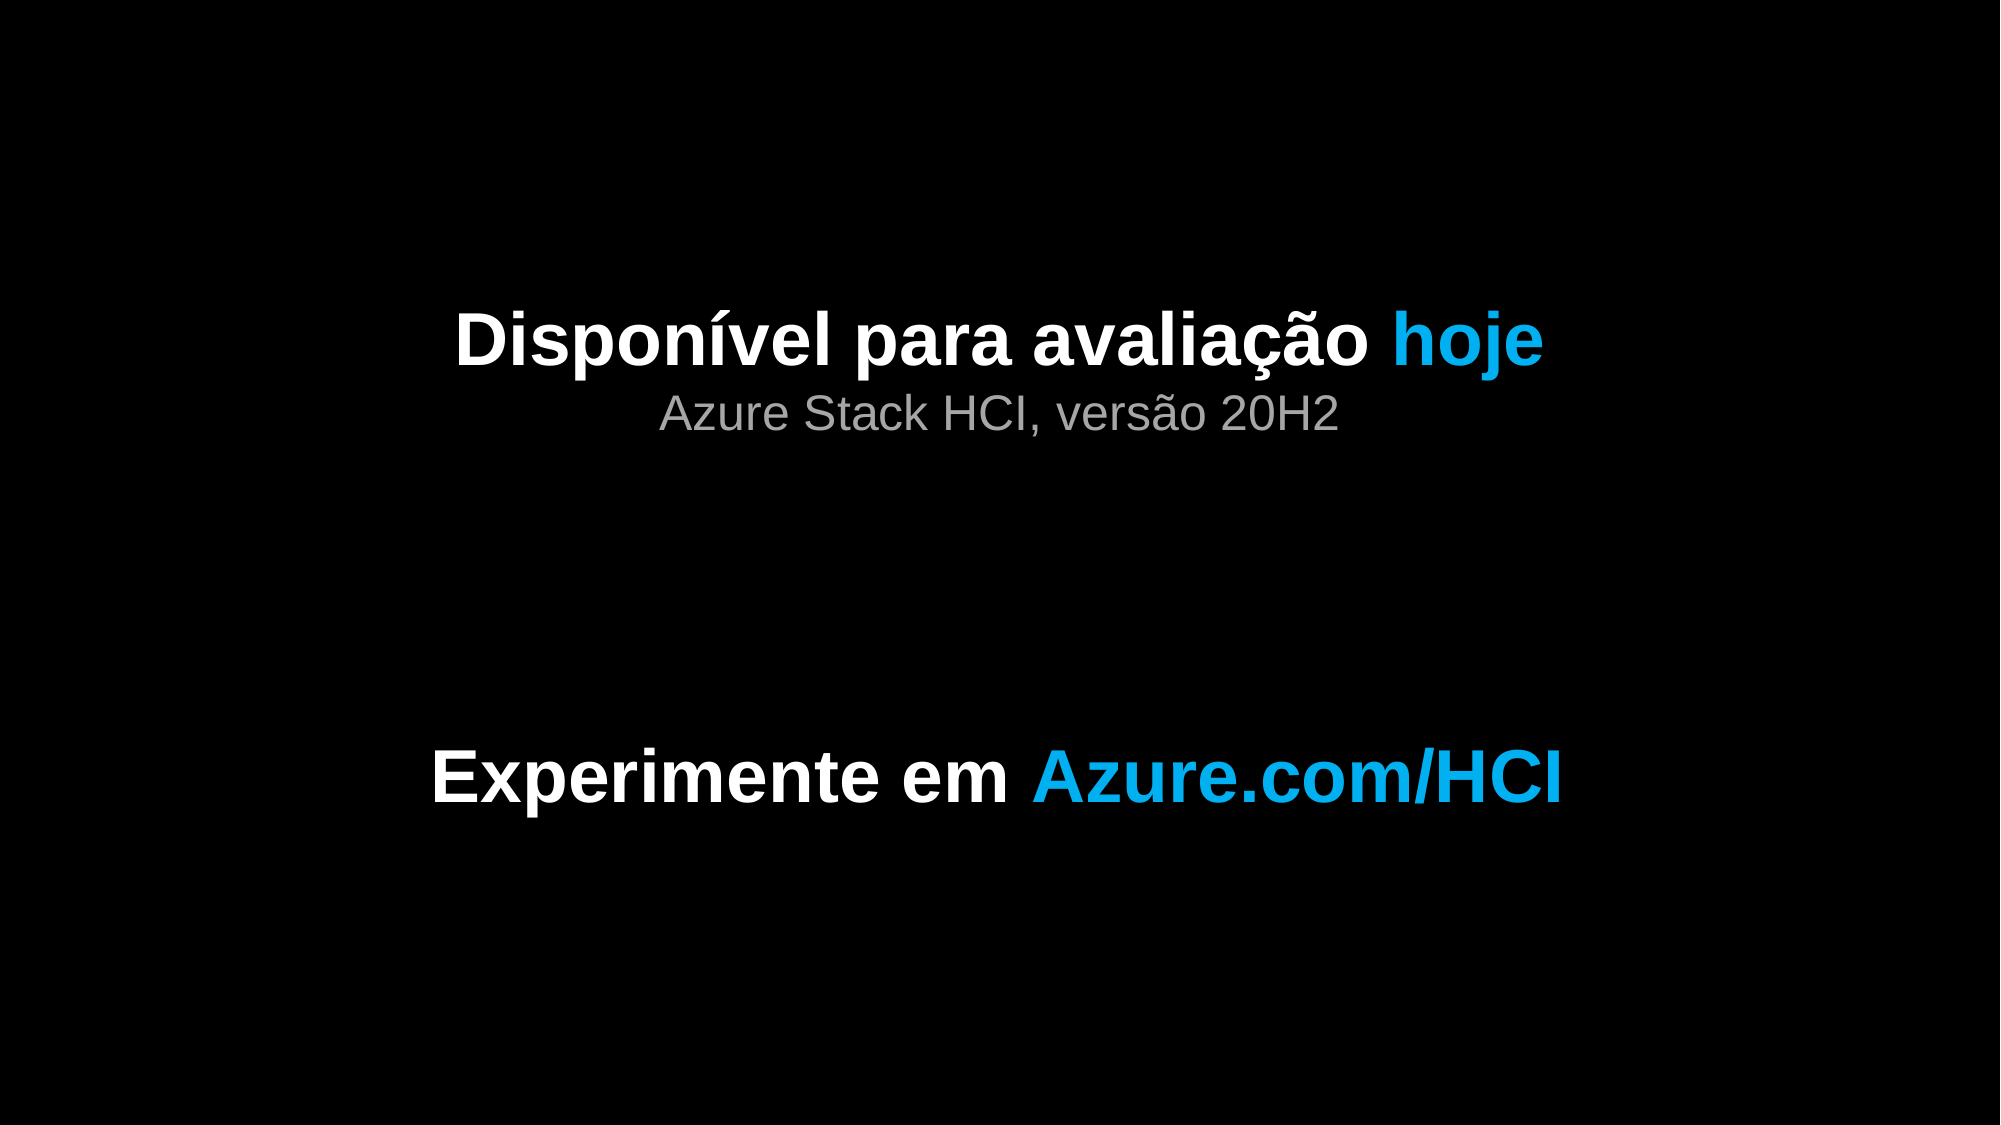

Disponível para avaliação hoje
Azure Stack HCI, versão 20H2
Experimente em Azure.com/HCI